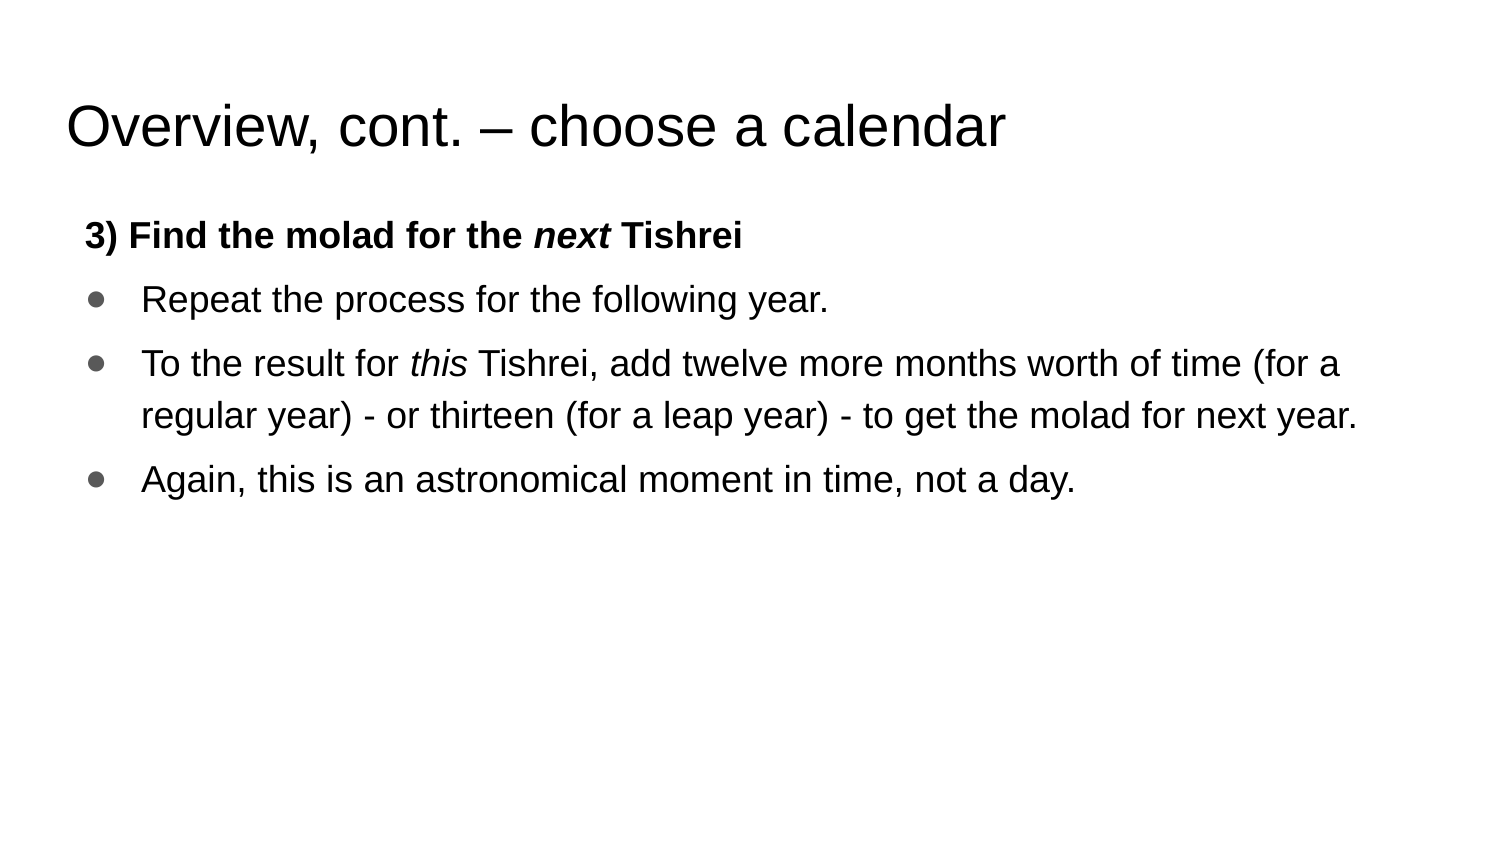

# Overview, cont. – choose a calendar
3) Find the molad for the next Tishrei
Repeat the process for the following year.
To the result for this Tishrei, add twelve more months worth of time (for a regular year) - or thirteen (for a leap year) - to get the molad for next year.
Again, this is an astronomical moment in time, not a day.